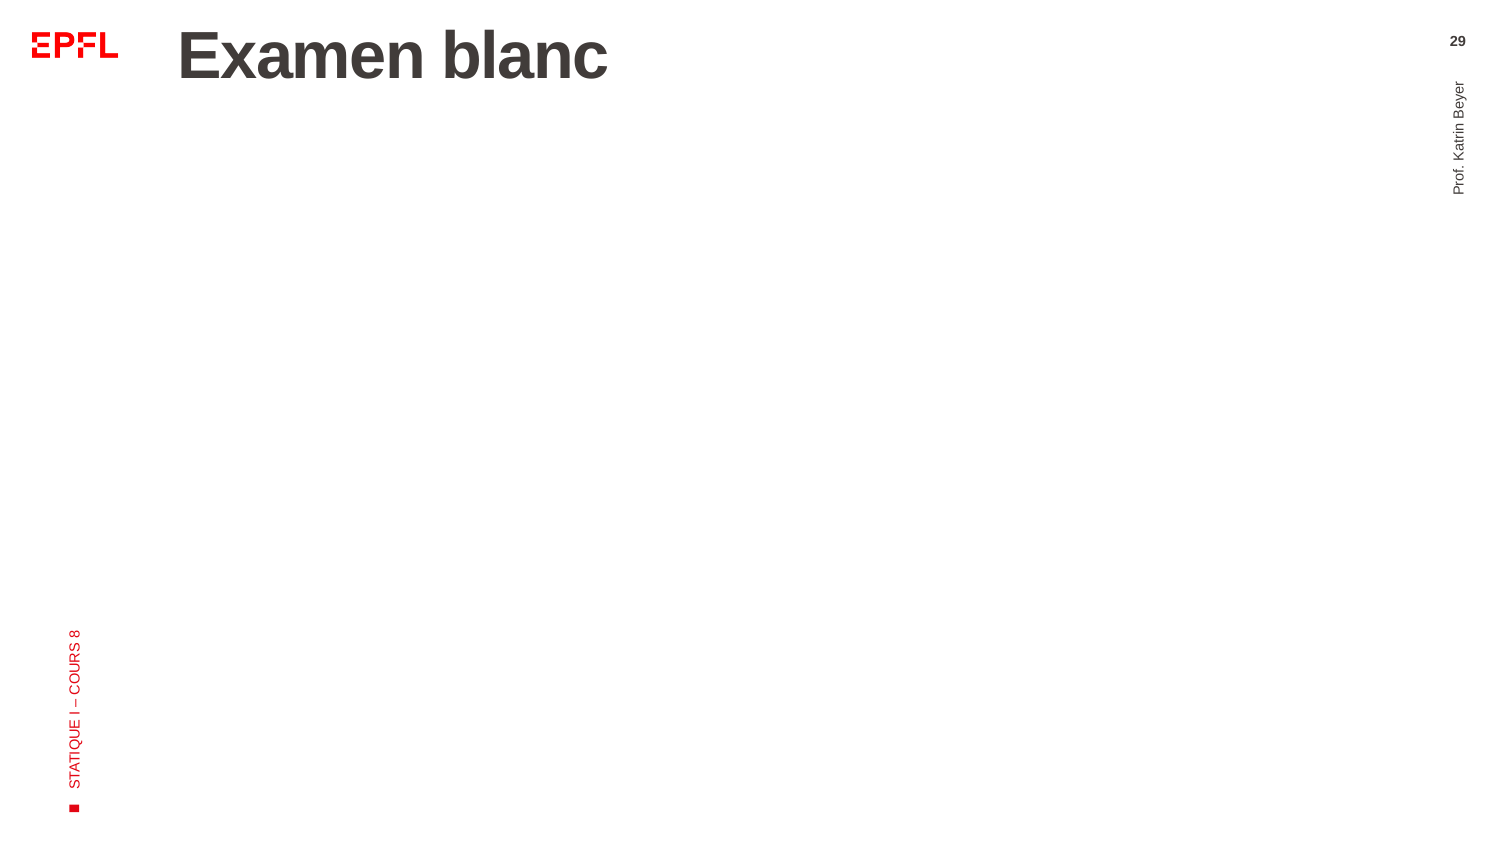

# Examen blanc
29
Prof. Katrin Beyer
STATIQUE I – COURS 8